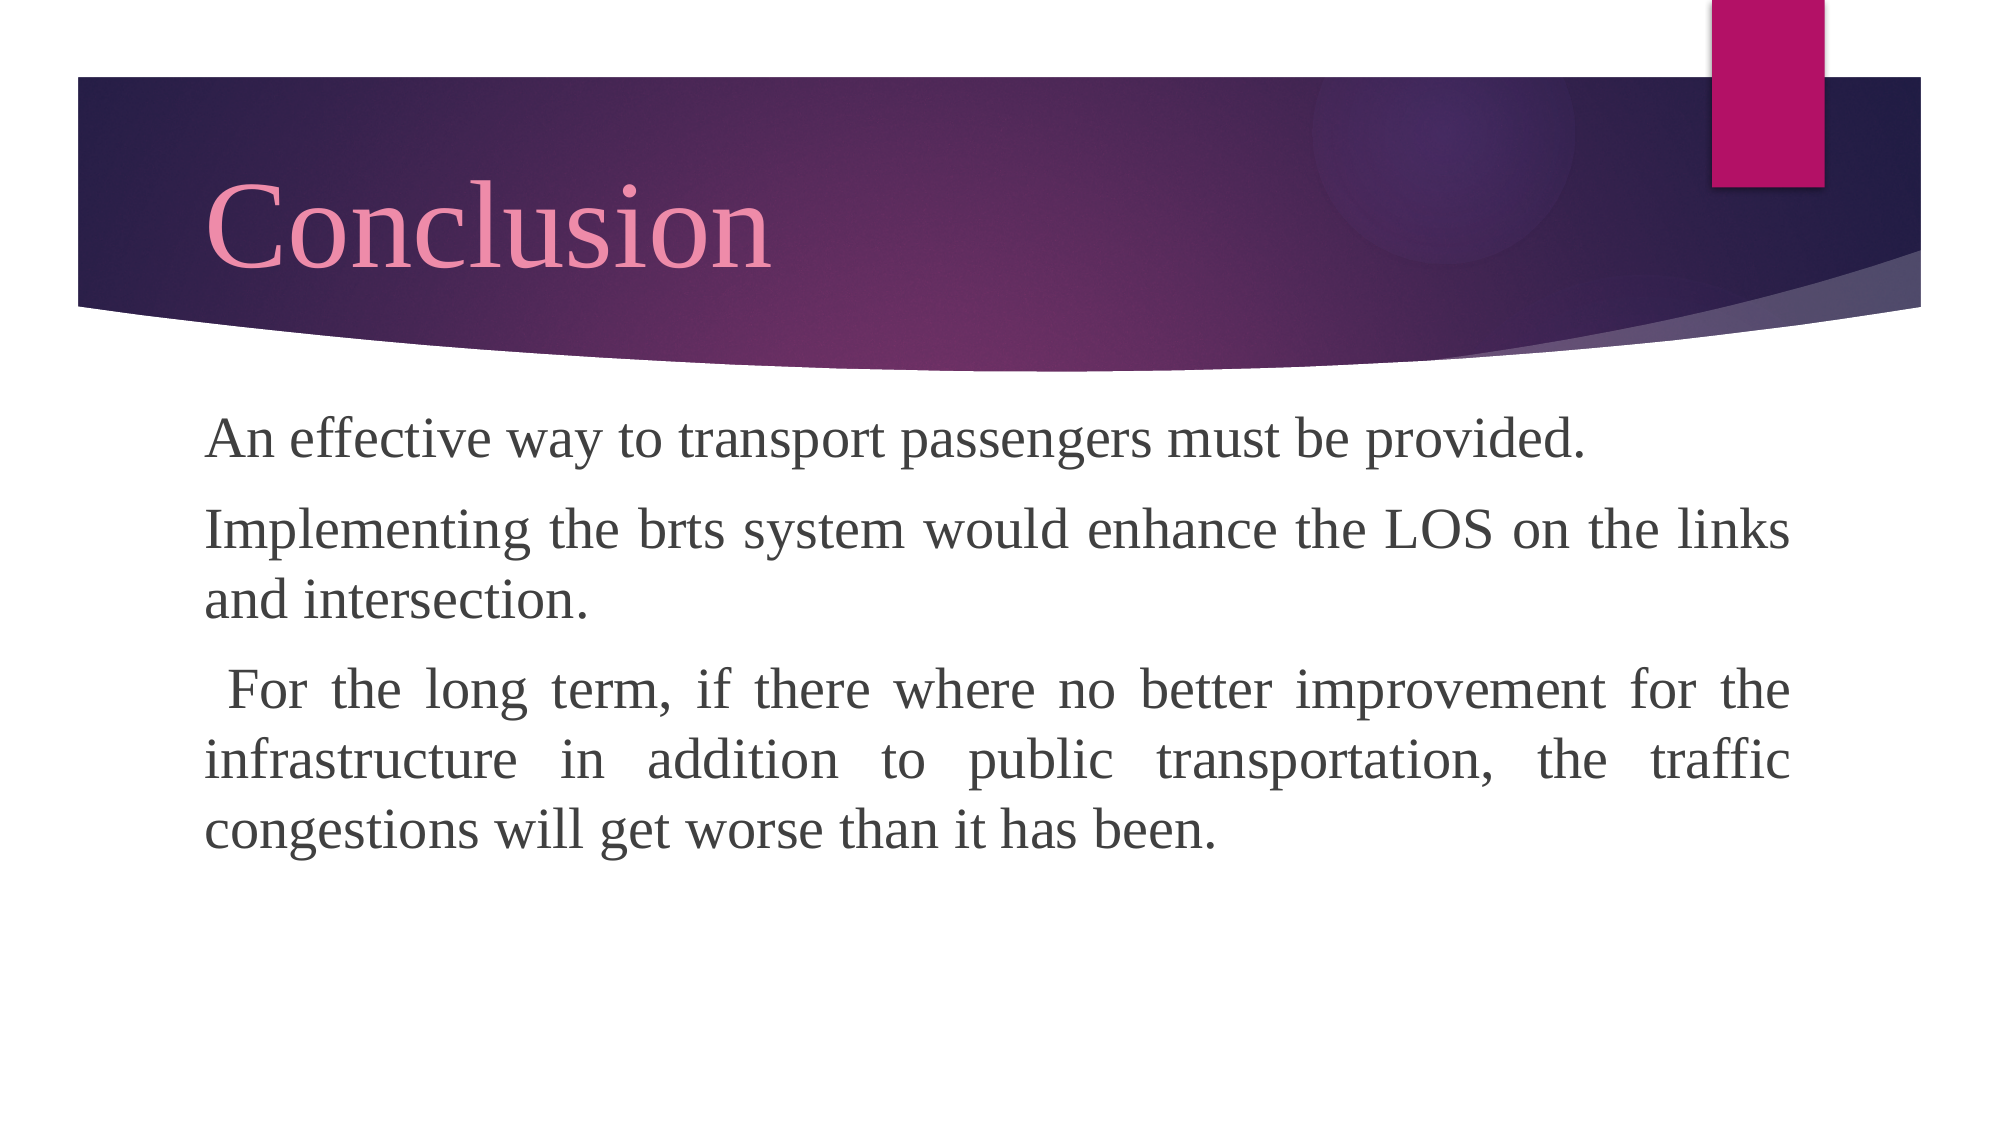

# Conclusion
An effective way to transport passengers must be provided.
Implementing the brts system would enhance the LOS on the links and intersection.
 For the long term, if there where no better improvement for the infrastructure in addition to public transportation, the traffic congestions will get worse than it has been.